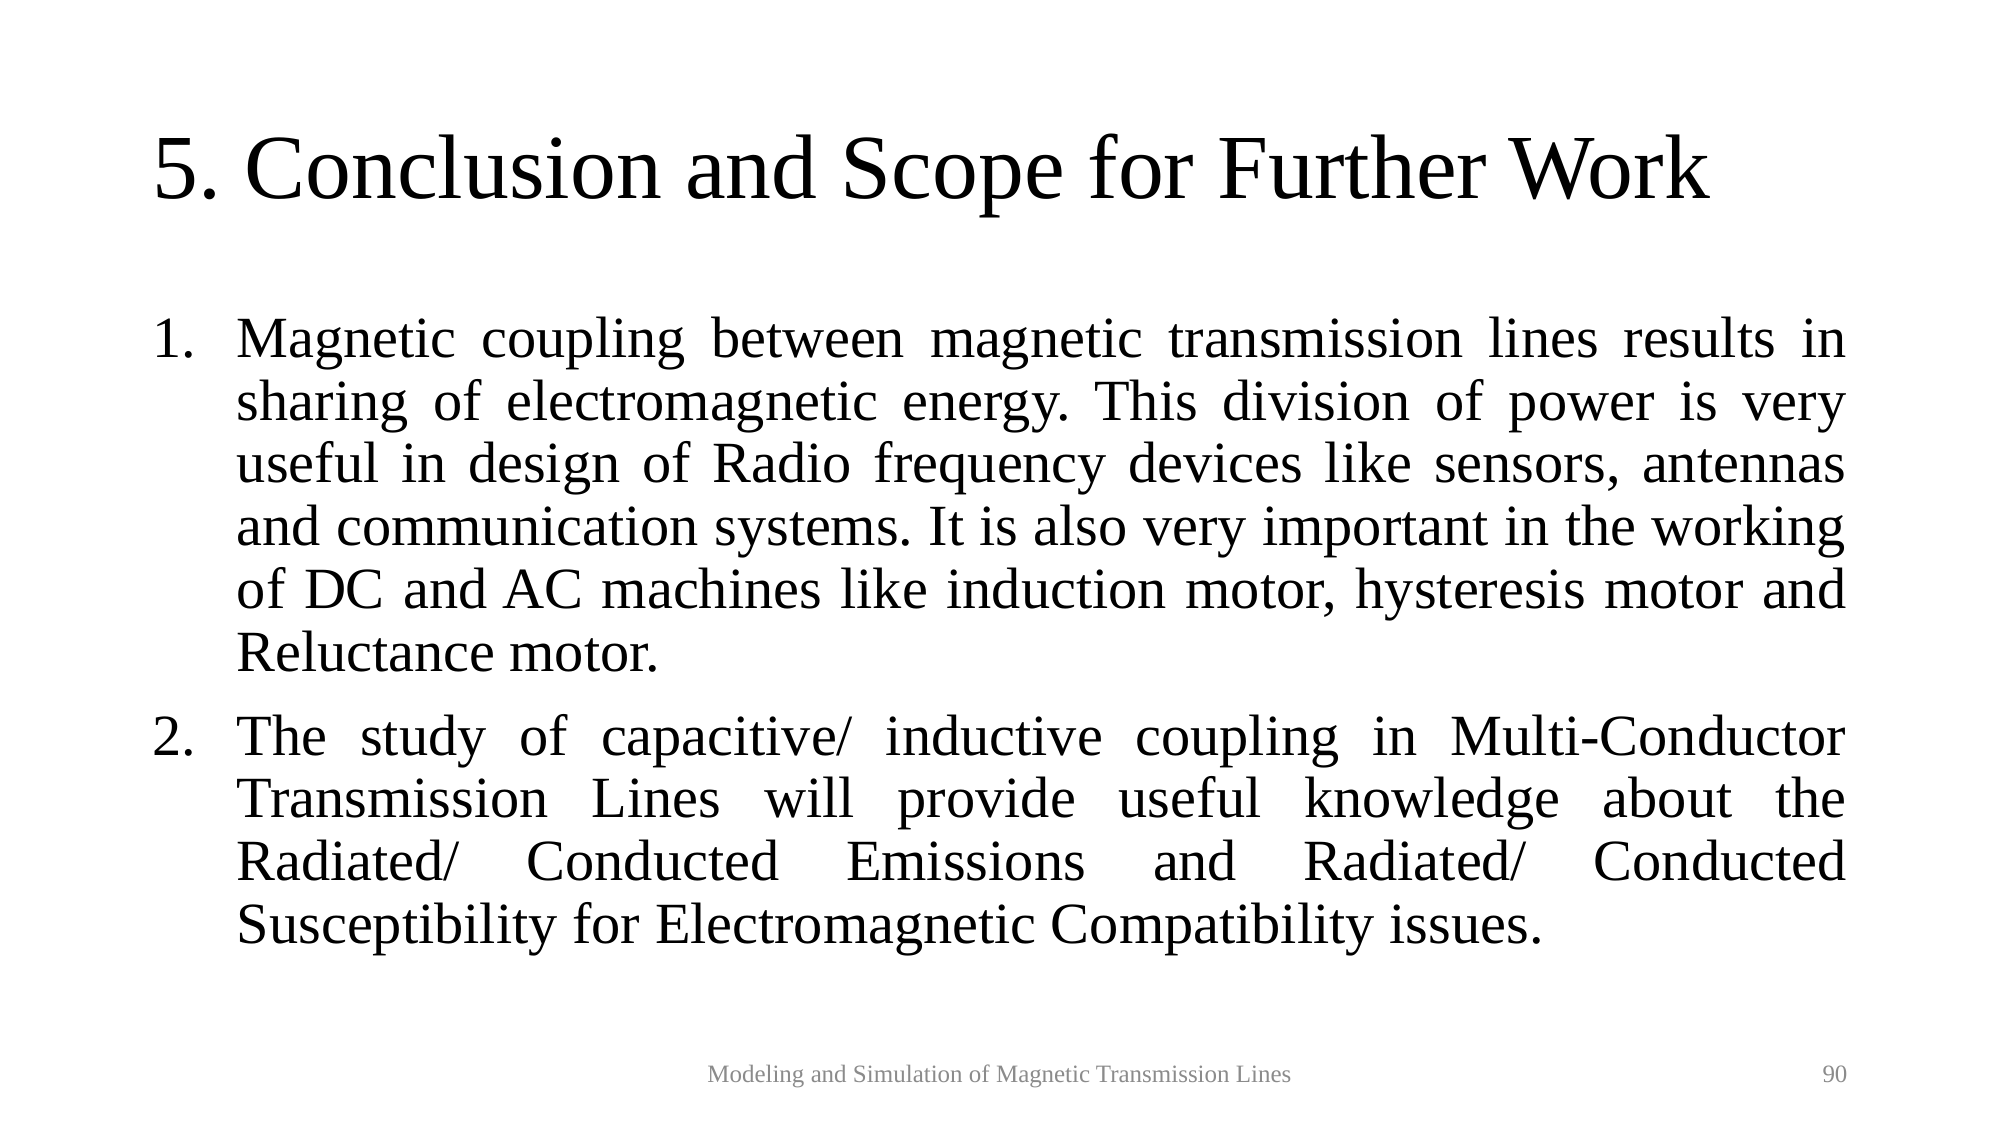

# 5. Conclusion and Scope for Further Work
Magnetic coupling between magnetic transmission lines results in sharing of electromagnetic energy. This division of power is very useful in design of Radio frequency devices like sensors, antennas and communication systems. It is also very important in the working of DC and AC machines like induction motor, hysteresis motor and Reluctance motor.
The study of capacitive/ inductive coupling in Multi-Conductor Transmission Lines will provide useful knowledge about the Radiated/ Conducted Emissions and Radiated/ Conducted Susceptibility for Electromagnetic Compatibility issues.
Modeling and Simulation of Magnetic Transmission Lines
90